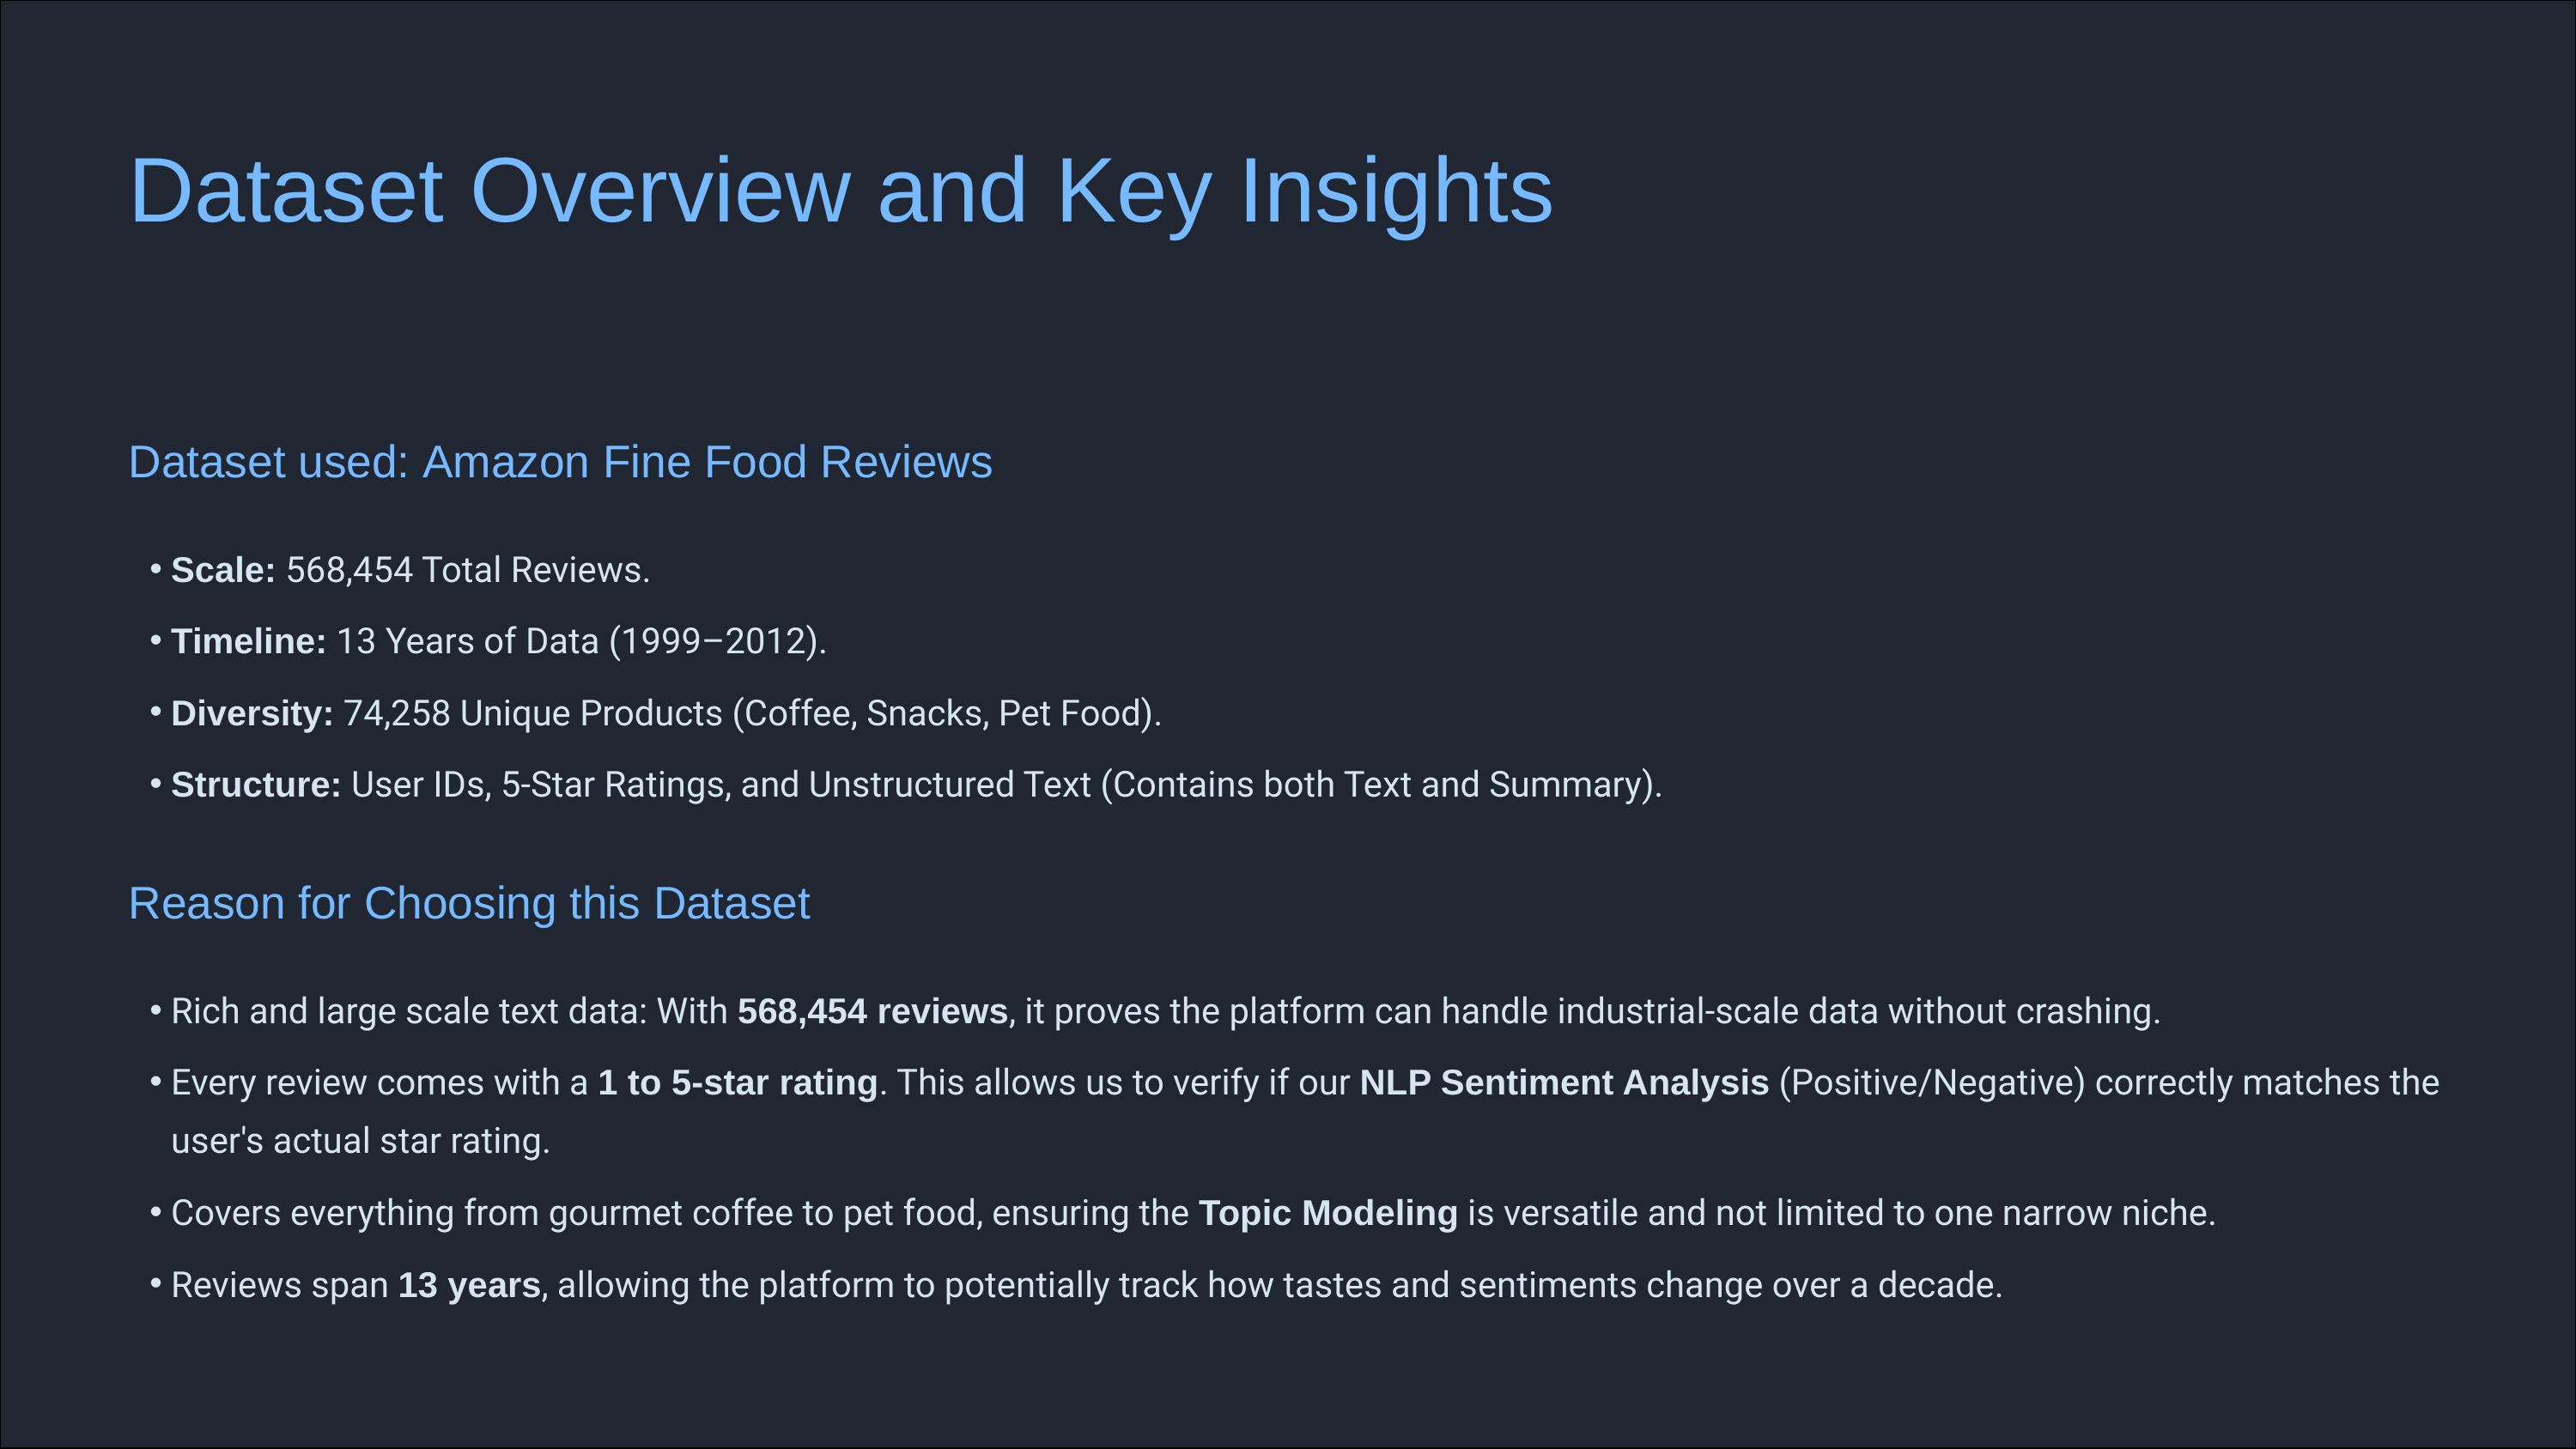

Dataset Overview and Key Insights
Dataset used: Amazon Fine Food Reviews
Scale: 568,454 Total Reviews.
Timeline: 13 Years of Data (1999–2012).
Diversity: 74,258 Unique Products (Coffee, Snacks, Pet Food).
Structure: User IDs, 5-Star Ratings, and Unstructured Text (Contains both Text and Summary).
Reason for Choosing this Dataset
Rich and large scale text data: With 568,454 reviews, it proves the platform can handle industrial-scale data without crashing.
Every review comes with a 1 to 5-star rating. This allows us to verify if our NLP Sentiment Analysis (Positive/Negative) correctly matches the user's actual star rating.
Covers everything from gourmet coffee to pet food, ensuring the Topic Modeling is versatile and not limited to one narrow niche.
Reviews span 13 years, allowing the platform to potentially track how tastes and sentiments change over a decade.